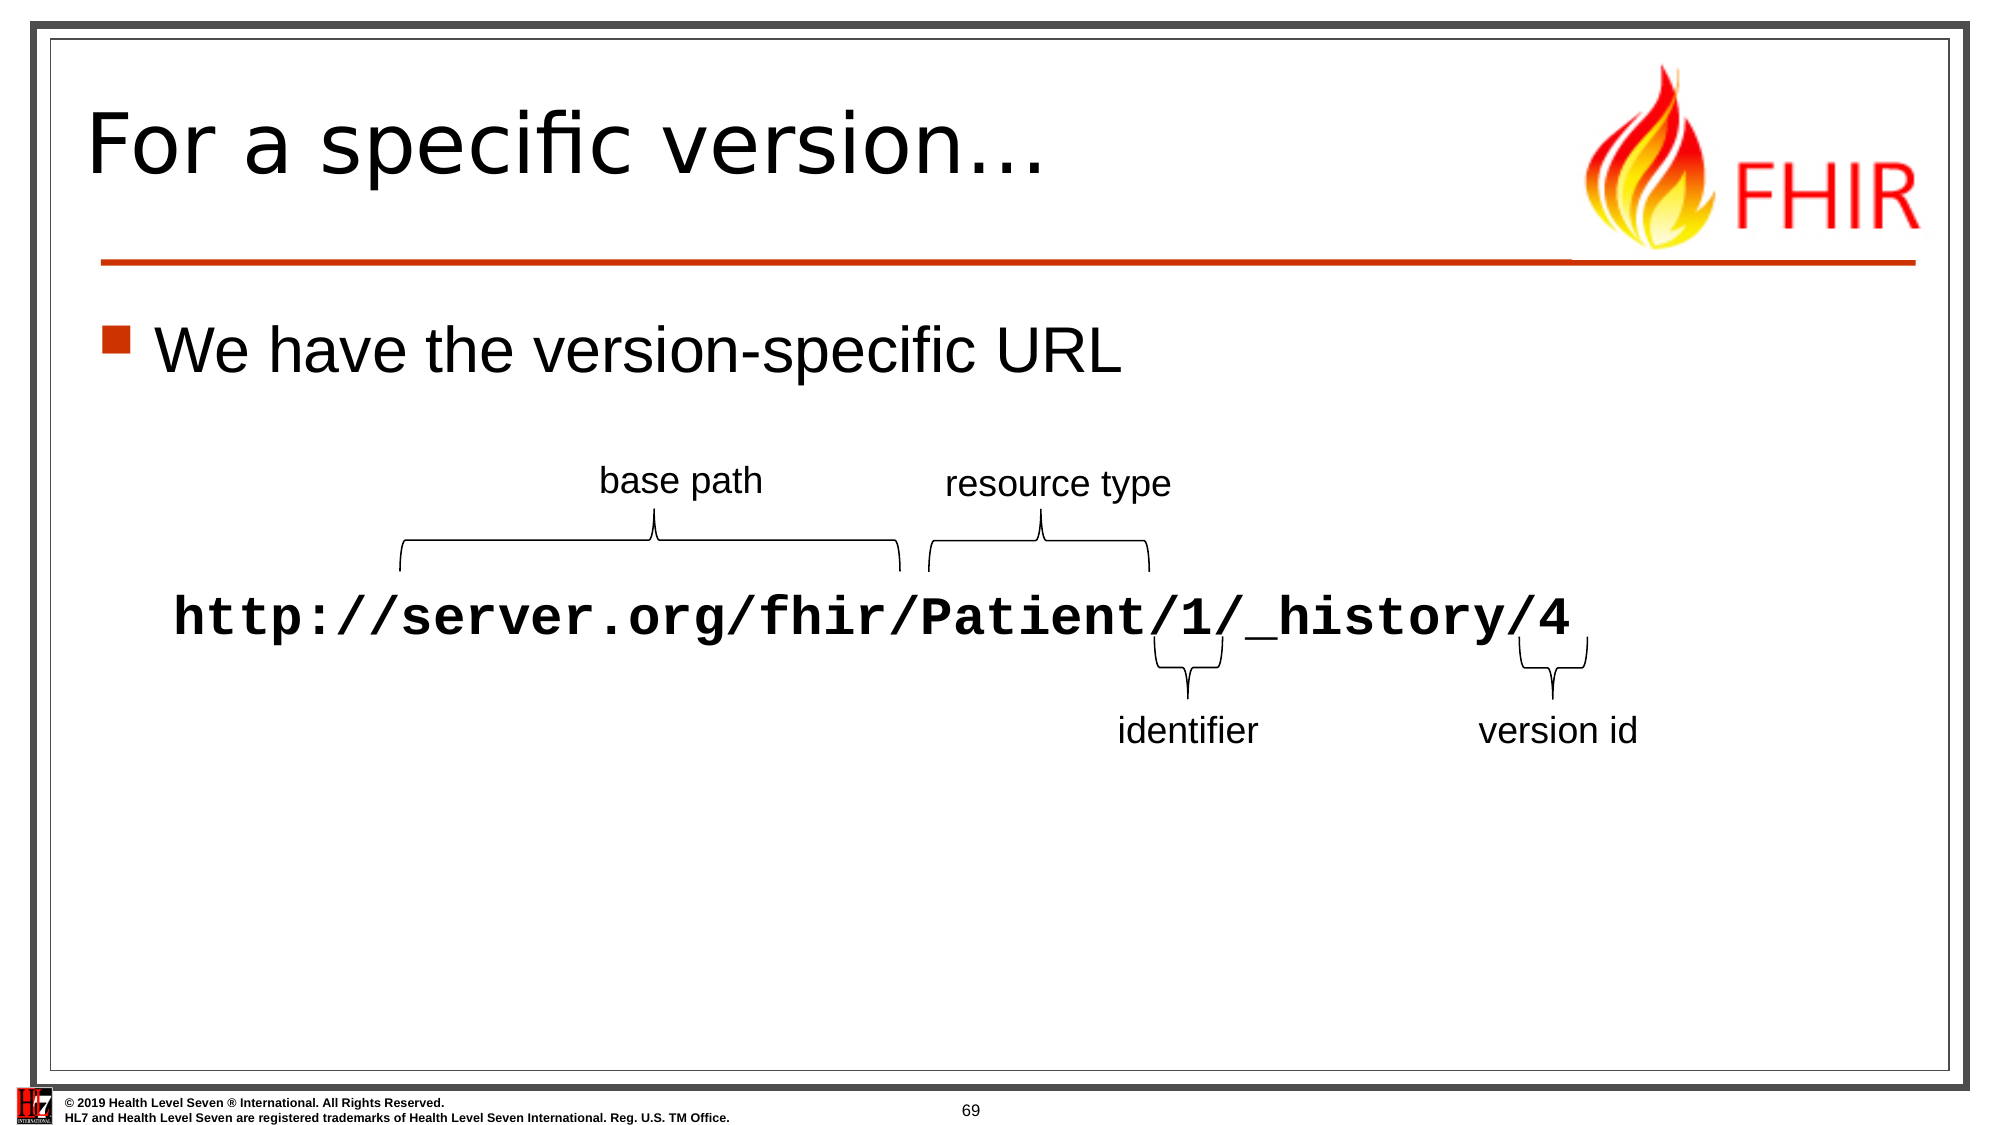

# For a specific version…

We have the version-specific URL

http://server.org/fhir/Patient/1/_history/4

base path
resource type

identifier
version id